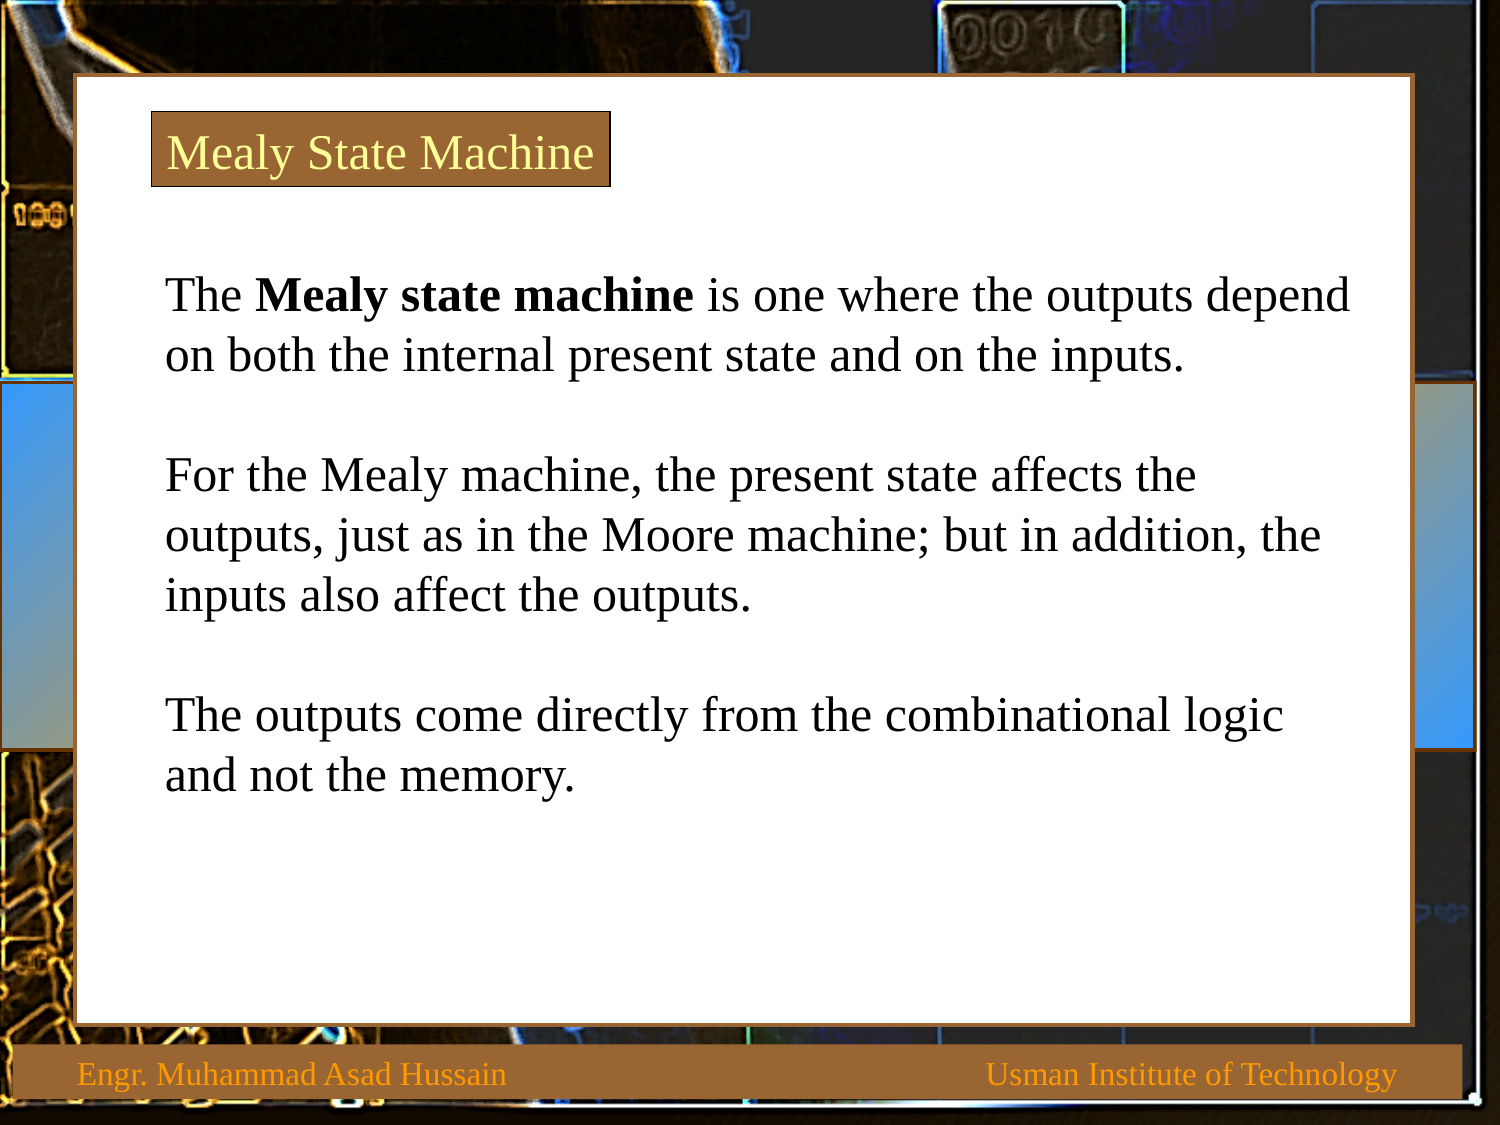

Mealy State Machine
The Mealy state machine is one where the outputs depend on both the internal present state and on the inputs.

For the Mealy machine, the present state affects the outputs, just as in the Moore machine; but in addition, the inputs also affect the outputs.

The outputs come directly from the combinational logic and not the memory.
      Engr. Muhammad Asad Hussain                                                          Usman Institute of Technology